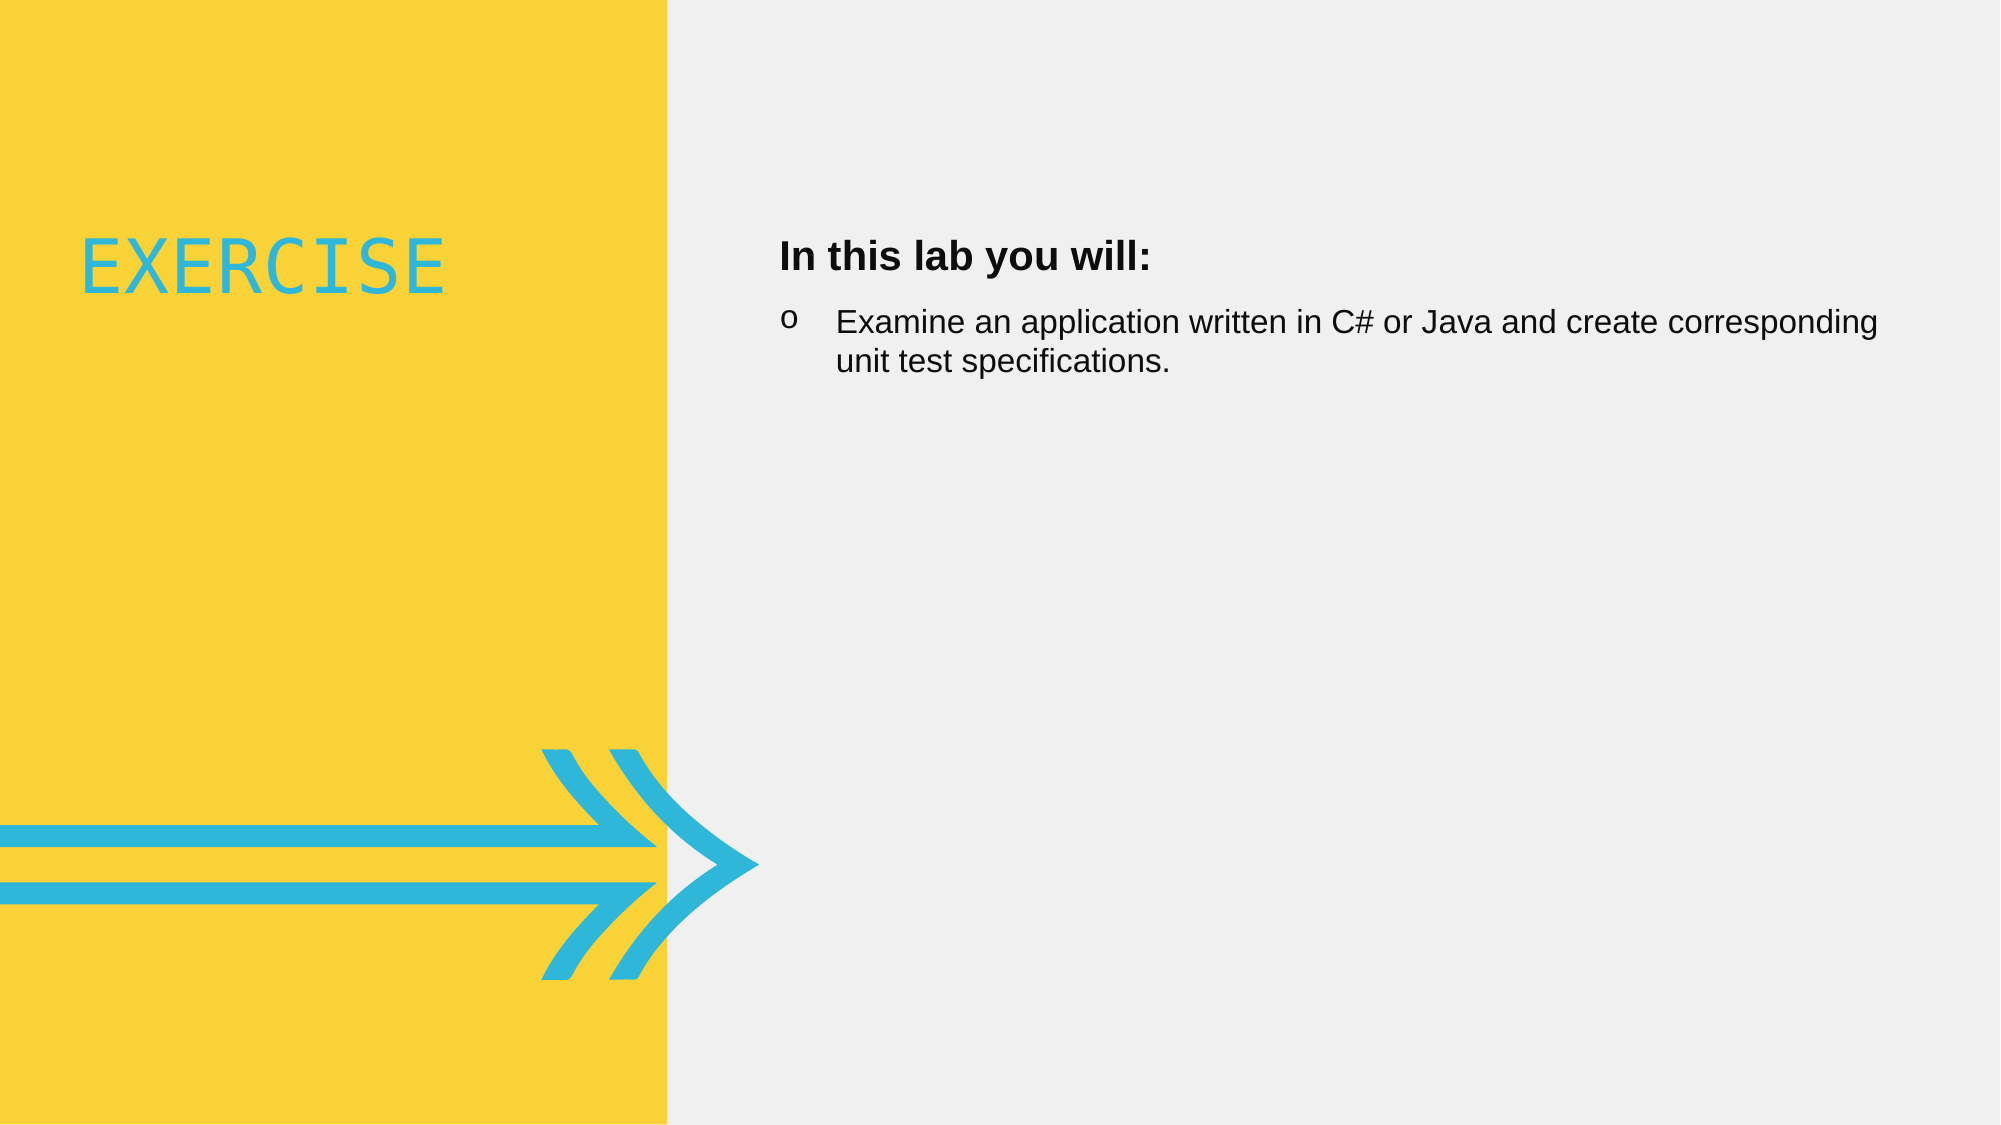

Exercise
In this lab you will:
Examine an application written in C# or Java and create corresponding unit test specifications.